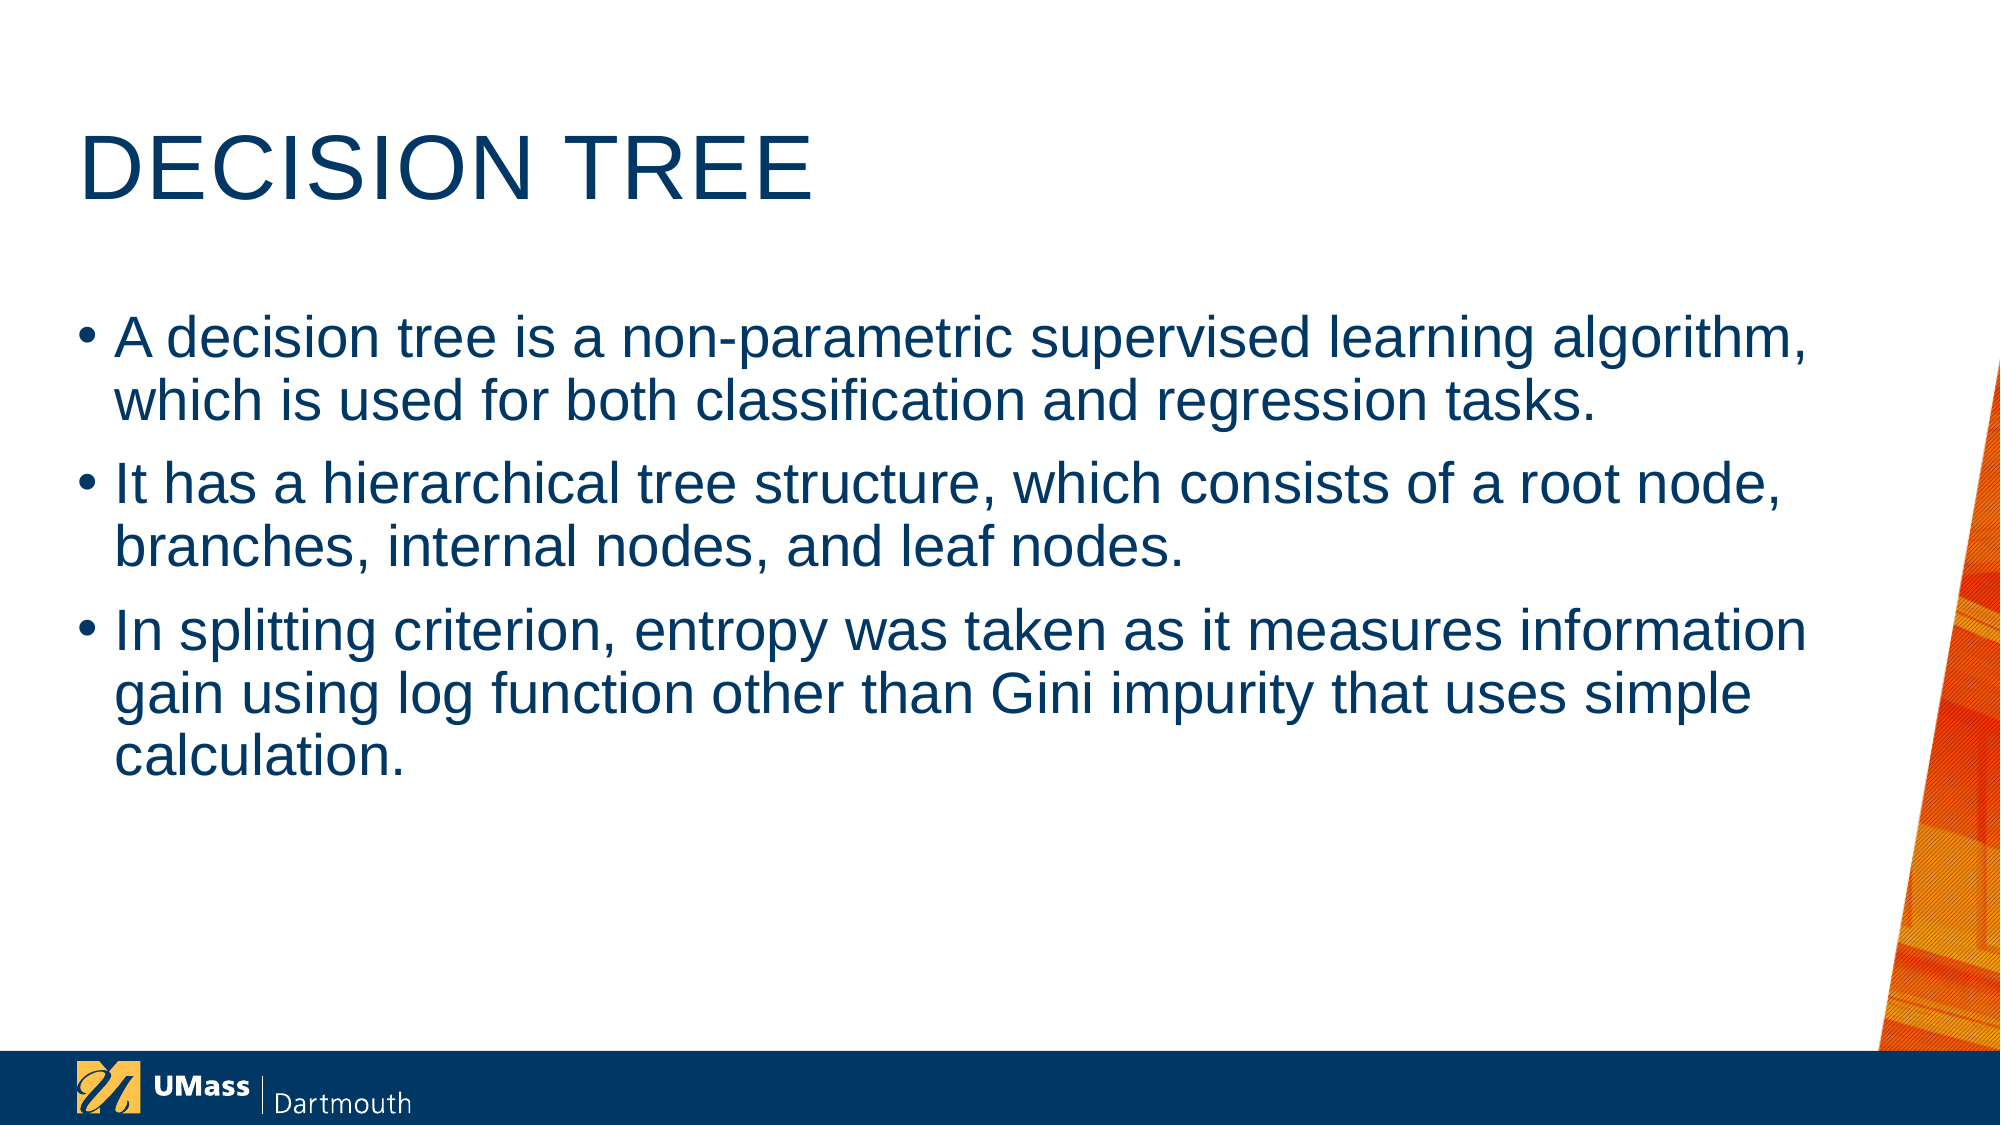

# DECISION TREE
A decision tree is a non-parametric supervised learning algorithm, which is used for both classification and regression tasks.
It has a hierarchical tree structure, which consists of a root node, branches, internal nodes, and leaf nodes.
In splitting criterion, entropy was taken as it measures information gain using log function other than Gini impurity that uses simple calculation.